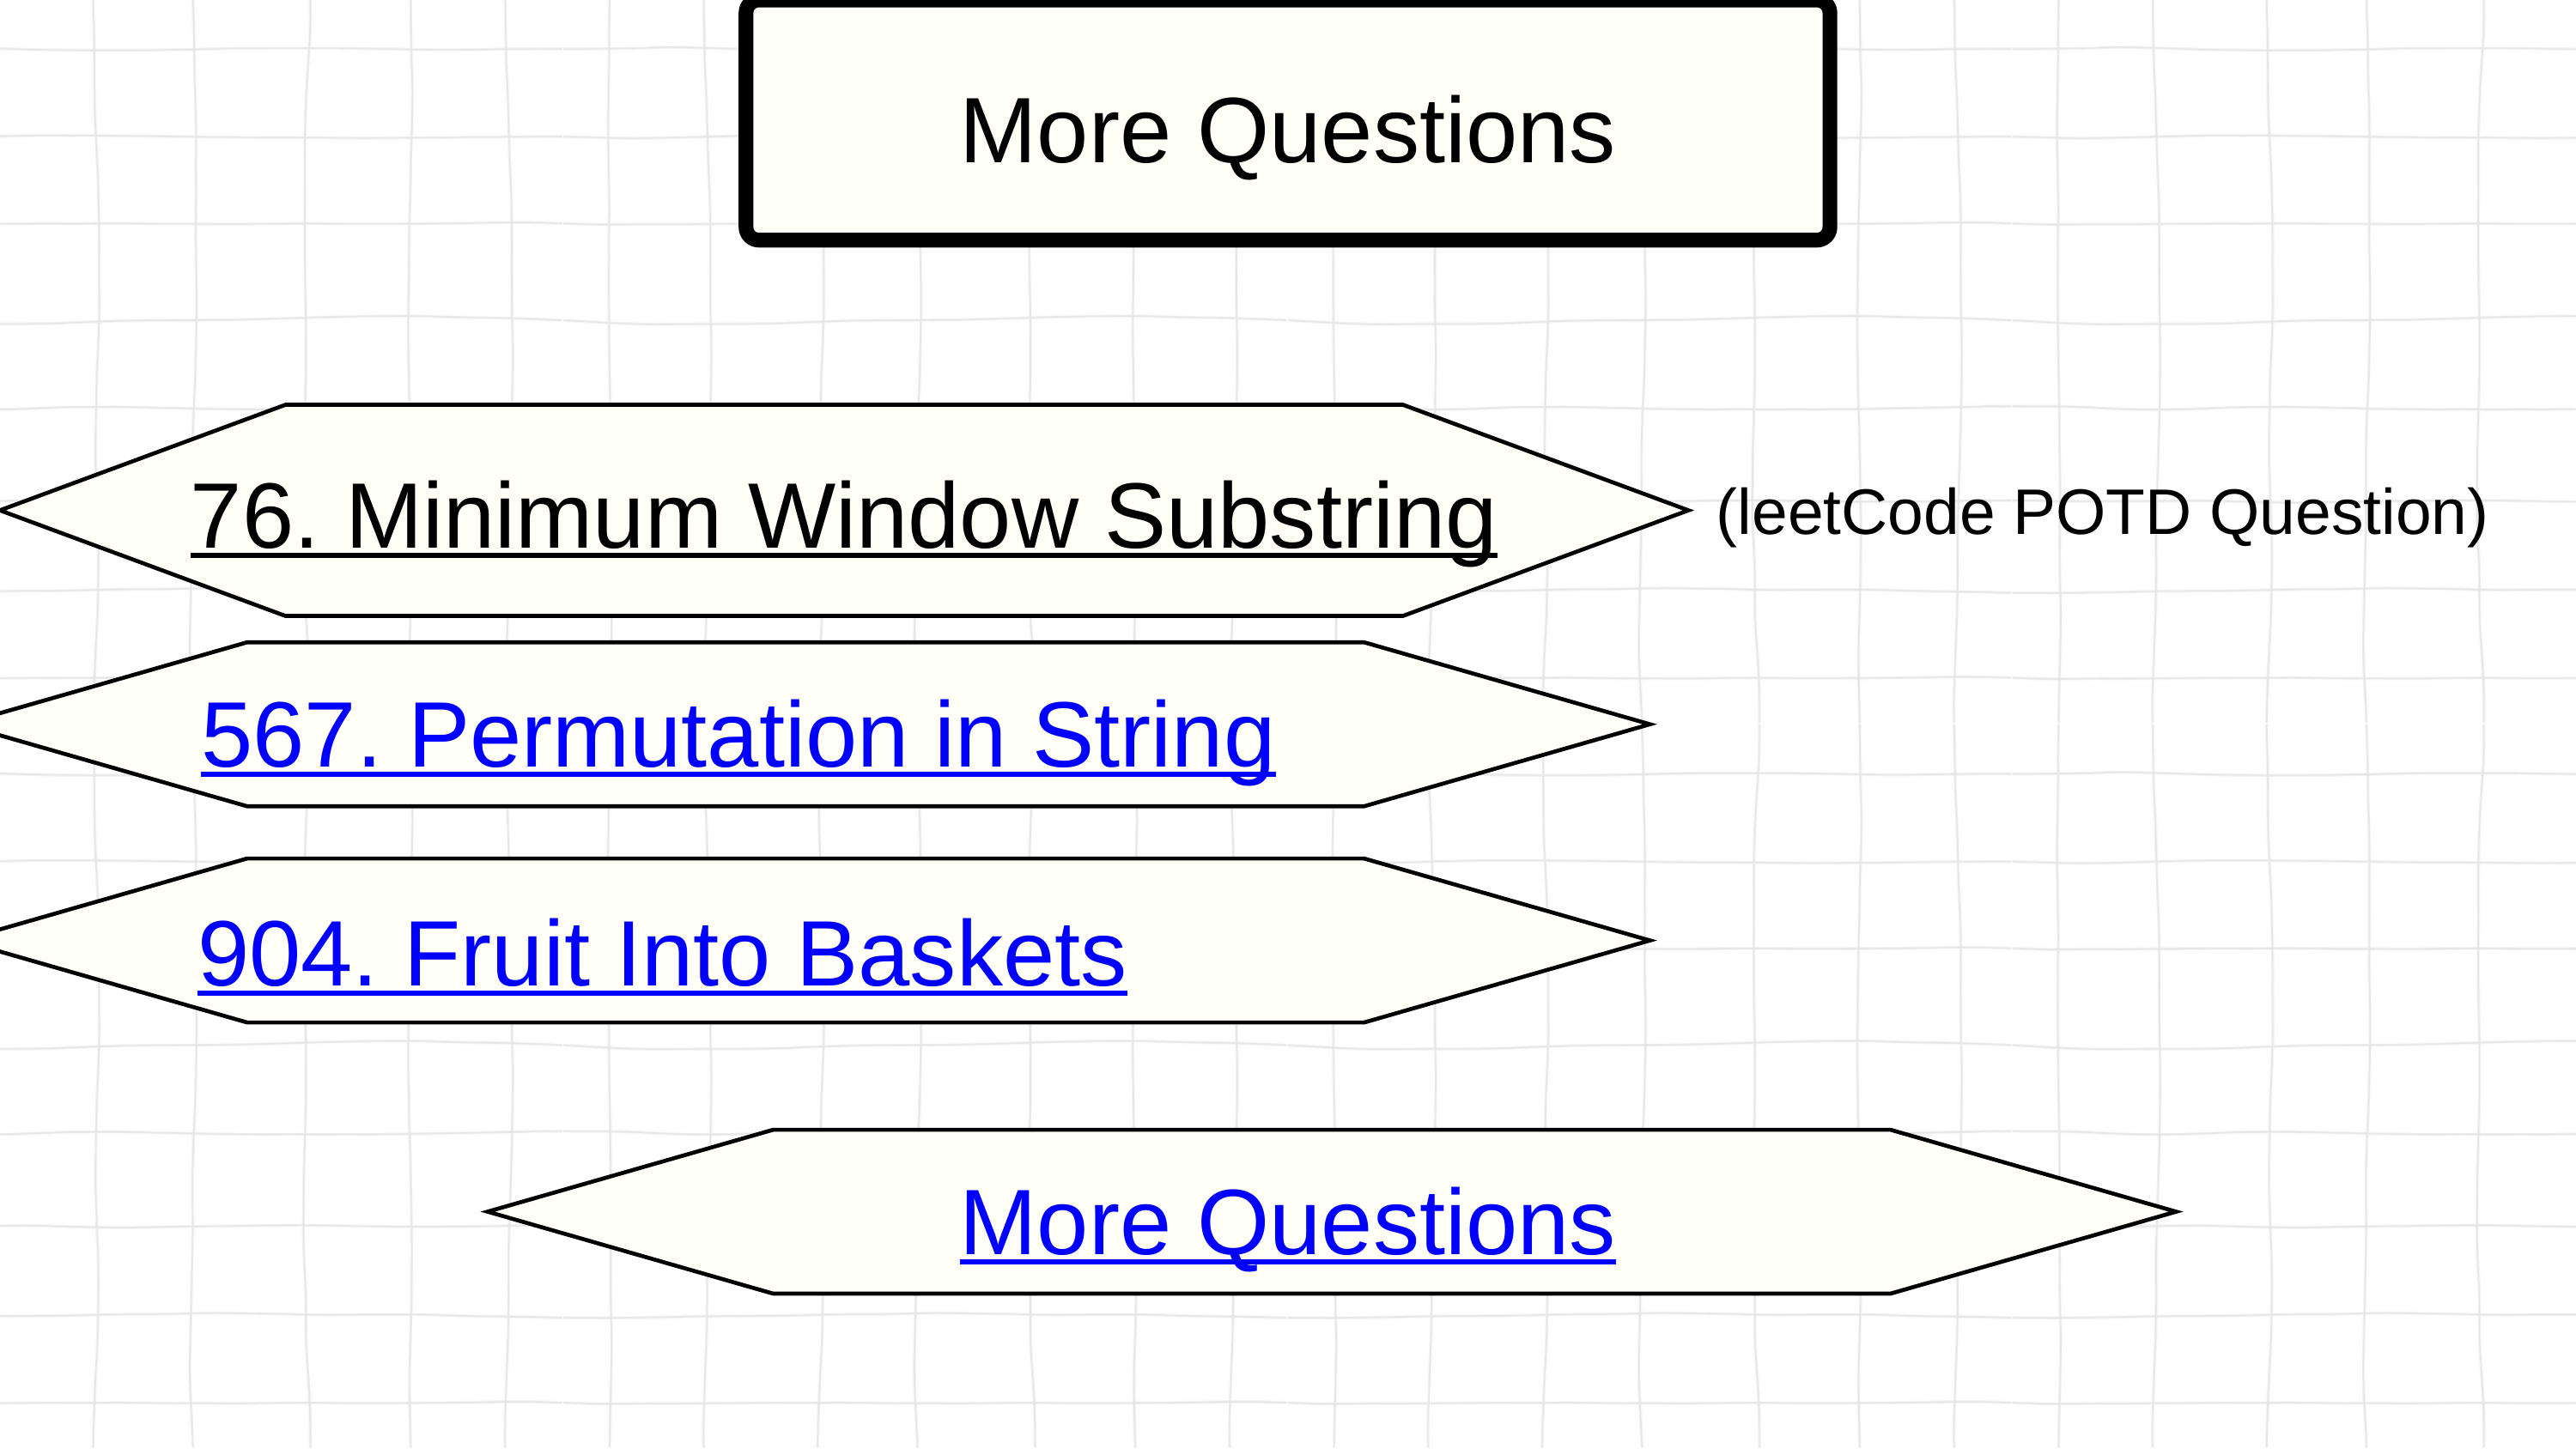

More Questions

76. Minimum Window Substring
(leetCode POTD Question)

567. Permutation in String

904. Fruit Into Baskets

More Questions